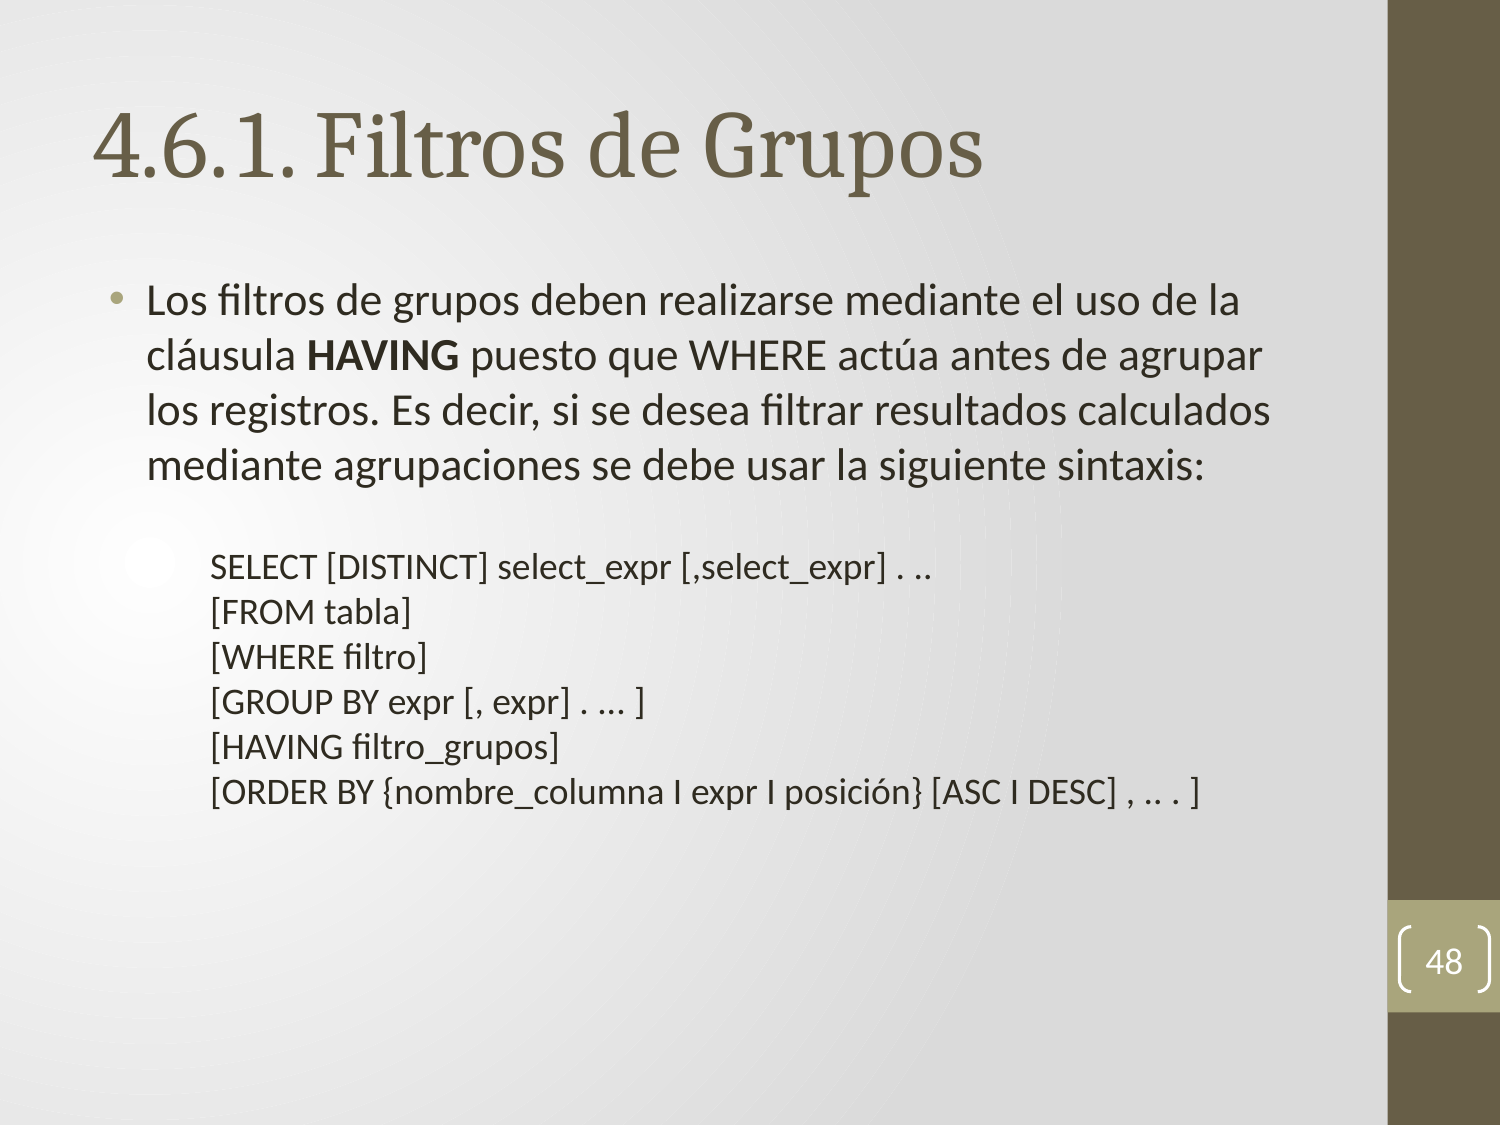

# 4.6.1. Filtros de Grupos
Los filtros de grupos deben realizarse mediante el uso de la cláusula HAVING puesto que WHERE actúa antes de agrupar los registros. Es decir, si se desea filtrar resultados calculados mediante agrupaciones se debe usar la siguiente sintaxis:
SELECT [DISTINCT] select_expr [,select_expr] . ..
[FROM tabla]
[WHERE filtro]
[GROUP BY expr [, expr] . ... ]
[HAVING filtro_grupos]
[ORDER BY {nombre_columna I expr I posición} [ASC I DESC] , .. . ]
48